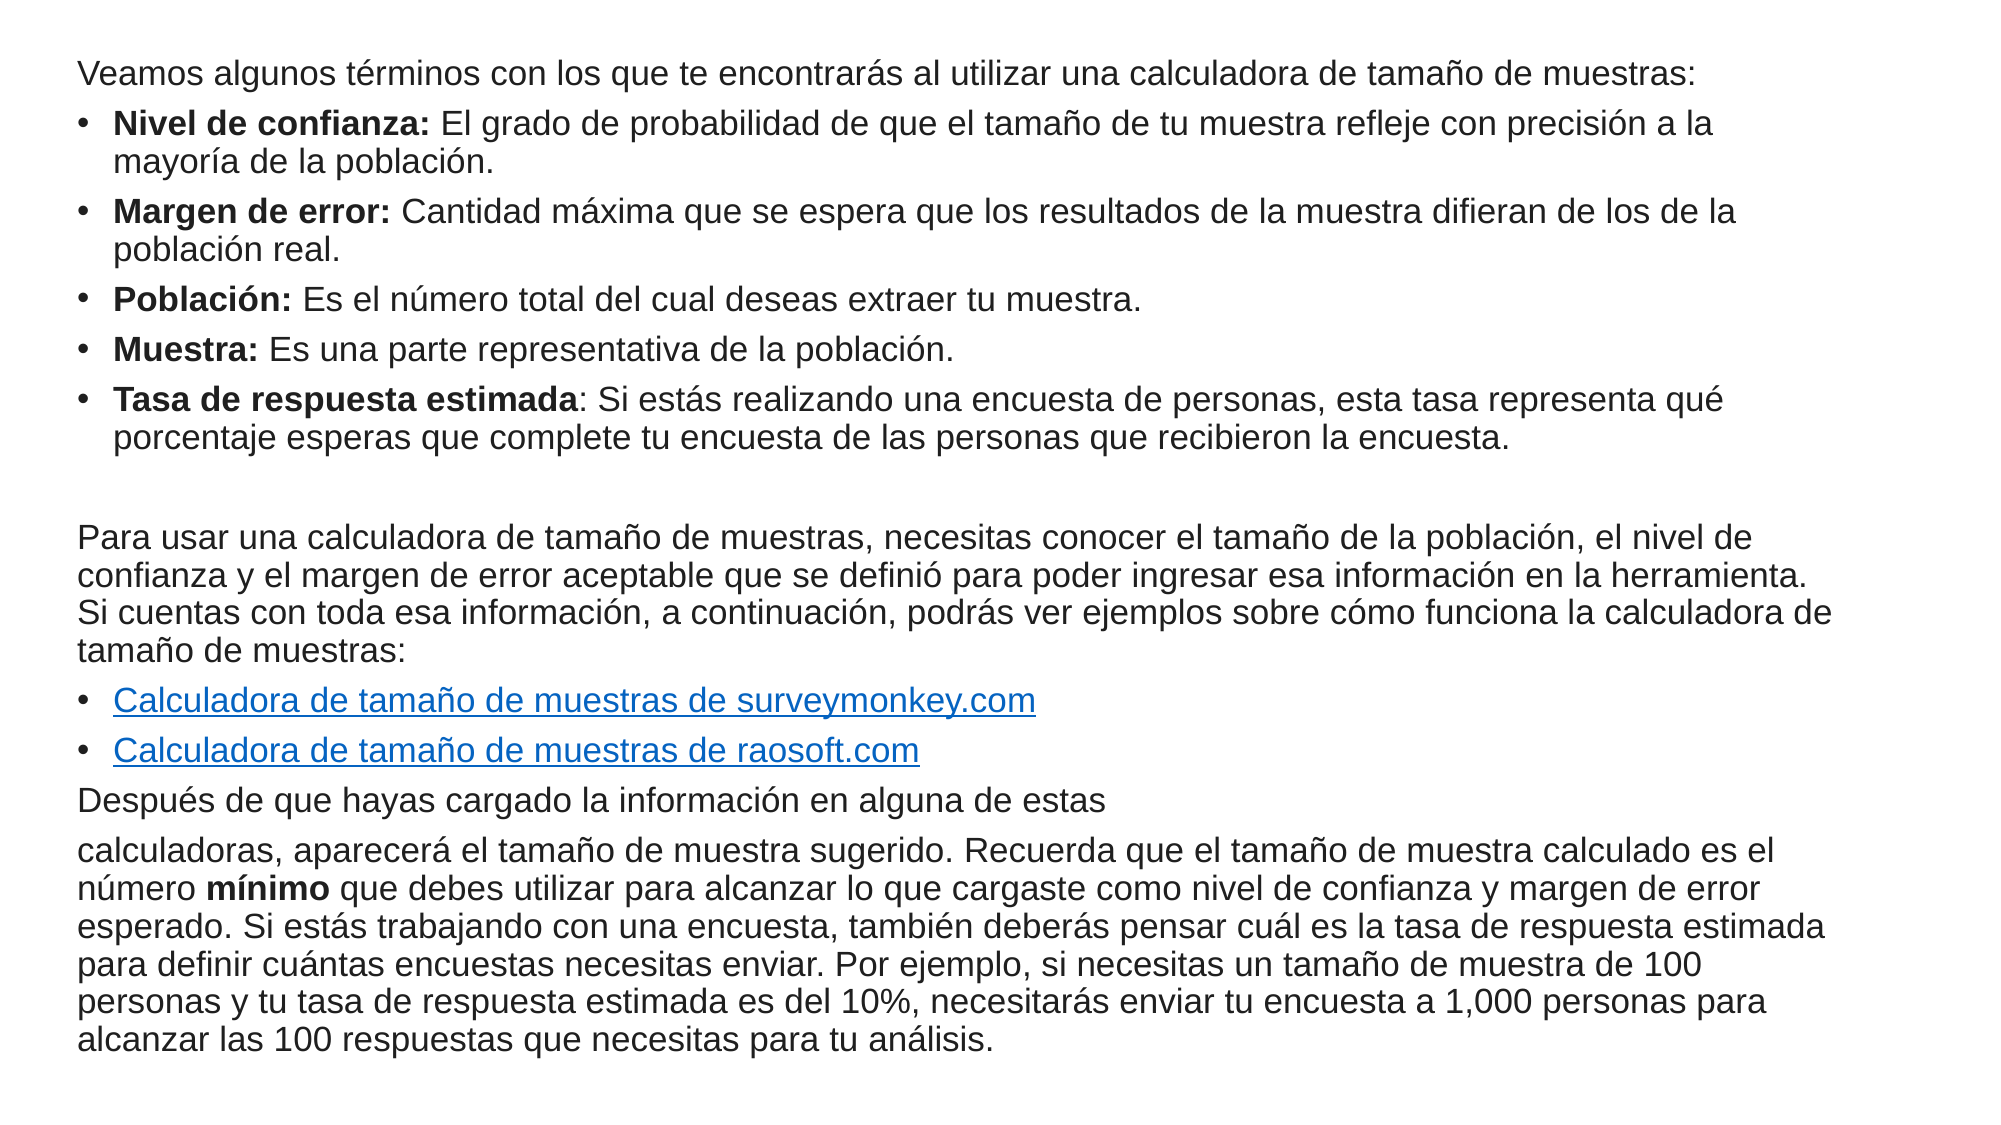

Veamos algunos términos con los que te encontrarás al utilizar una calculadora de tamaño de muestras:
Nivel de confianza: El grado de probabilidad de que el tamaño de tu muestra refleje con precisión a la mayoría de la población.
Margen de error: Cantidad máxima que se espera que los resultados de la muestra difieran de los de la población real.
Población: Es el número total del cual deseas extraer tu muestra.
Muestra: Es una parte representativa de la población.
Tasa de respuesta estimada: Si estás realizando una encuesta de personas, esta tasa representa qué porcentaje esperas que complete tu encuesta de las personas que recibieron la encuesta.

Para usar una calculadora de tamaño de muestras, necesitas conocer el tamaño de la población, el nivel de confianza y el margen de error aceptable que se definió para poder ingresar esa información en la herramienta. Si cuentas con toda esa información, a continuación, podrás ver ejemplos sobre cómo funciona la calculadora de tamaño de muestras:
Calculadora de tamaño de muestras de surveymonkey.com
Calculadora de tamaño de muestras de raosoft.com
Después de que hayas cargado la información en alguna de estas
calculadoras, aparecerá el tamaño de muestra sugerido. Recuerda que el tamaño de muestra calculado es el número mínimo que debes utilizar para alcanzar lo que cargaste como nivel de confianza y margen de error esperado. Si estás trabajando con una encuesta, también deberás pensar cuál es la tasa de respuesta estimada para definir cuántas encuestas necesitas enviar. Por ejemplo, si necesitas un tamaño de muestra de 100 personas y tu tasa de respuesta estimada es del 10%, necesitarás enviar tu encuesta a 1,000 personas para alcanzar las 100 respuestas que necesitas para tu análisis.